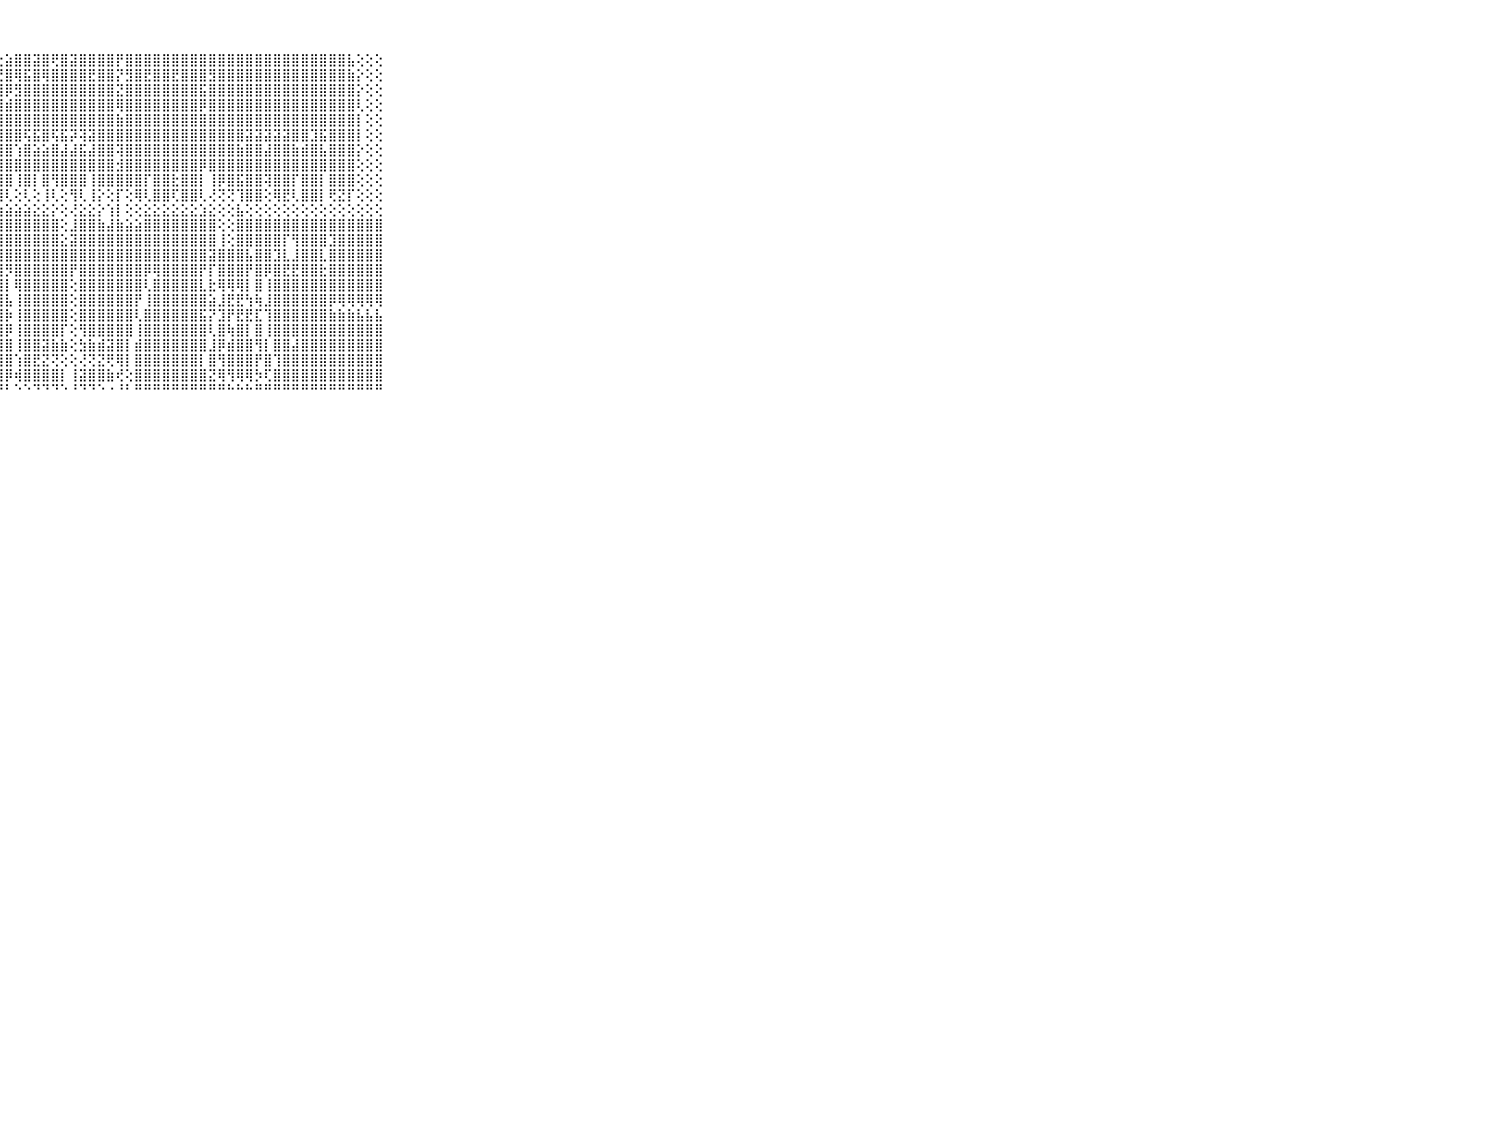

⠀⠀⠀⠀⠀⠀⠀⠀⠀⠀⠀⠀⠀⠀⠀⠀⠀⠀⠀⠀⠀⠀⠁⢕⠀⢅⢕⢕⣵⣿⣿⣽⣿⢟⣿⣽⣿⣿⣿⣿⡟⣿⣿⣿⣿⣿⣿⣿⣿⣿⣿⣿⣿⣿⣿⣿⣿⣿⣿⣿⣿⣿⣿⣿⣿⣧⢕⢕⢕⠀⠀⠀⠀⠀⠀⠀⠀⠀⠀⠀⠀
⠀⠀⠀⠀⠀⠀⠀⠀⠀⠀⠀⠀⠀⠀⠀⠀⠀⠀⠀⠀⠀⢄⢔⢕⢕⢐⢕⢜⣿⢿⣯⣿⢿⣿⣿⣿⣿⣟⣿⣿⡝⣻⣿⣟⣿⣿⣟⣿⣿⣿⣻⣿⣿⣿⣿⣿⣿⣿⣿⣿⣿⣿⣿⣿⣿⣷⡕⢕⢕⠀⠀⠀⠀⠀⠀⠀⠀⠀⠀⠀⠀
⠀⠀⠀⠀⠀⠀⠀⠀⠀⠀⠀⠀⠀⠀⠀⠀⠀⠀⠀⠀⠀⢕⢕⢕⢕⢕⢕⣻⡿⣻⣿⣿⣿⣿⣿⣿⣿⣿⣿⣿⣝⣿⣿⣿⣿⣿⣿⣿⣿⣯⣿⣿⣿⣿⣿⣿⣿⣿⣿⣿⣿⣿⣿⣿⣿⣿⡕⢕⢕⠀⠀⠀⠀⠀⠀⠀⠀⠀⠀⠀⠀
⠀⠀⠀⠀⠀⠀⠀⠀⠀⠀⠀⠀⠀⠀⠀⠀⠀⠀⠀⠀⠀⢕⢕⢕⢕⢕⢕⣿⣾⣿⣿⣿⣿⣿⣿⣿⣿⣿⣿⣿⢿⣿⣿⣿⣿⣿⣿⣿⣿⡿⣿⣿⣿⣿⣿⣿⣿⣿⣿⣿⣿⣿⣿⣿⣿⣿⢇⢕⢕⠀⠀⠀⠀⠀⠀⠀⠀⠀⠀⠀⠀
⠀⠀⠀⠀⠀⠀⠀⠀⠀⠀⠀⠀⠀⠀⠀⠀⠀⠀⠀⠀⠀⢕⢕⢕⢕⢕⢕⣾⣿⣿⣿⣿⣿⣿⣿⣿⣿⣿⣿⣿⣷⣿⣿⣿⣿⣿⣿⣿⣿⣿⣿⣿⣿⣿⣿⣿⣿⣿⣿⣿⣿⣿⣿⣿⣿⣿⡇⢕⢕⠀⠀⠀⠀⠀⠀⠀⠀⠀⠀⠀⠀
⠀⠀⠀⠀⠀⠀⠀⠀⠀⠀⠀⠀⠀⠀⠀⠀⠀⠀⠀⠀⠀⢕⢕⢕⢕⢕⢕⣿⣿⣿⢯⣯⣿⢯⣯⡽⢽⣽⣿⣿⣿⣿⣿⣿⣿⣿⣿⣿⣿⣿⣿⣿⣿⣿⣽⣽⣽⣽⣽⣿⣿⣹⣯⣿⣿⣿⡇⢕⢕⠀⠀⠀⠀⠀⠀⠀⠀⠀⠀⠀⠀
⠀⠀⠀⠀⠀⠀⠀⠀⠀⠀⠀⠀⠀⠀⠀⠀⠀⠀⠀⠀⢔⢕⢕⢕⢕⢕⢕⣿⣿⢱⣿⣵⣵⣿⣼⣼⣯⣼⣿⣿⢽⣿⣿⣿⣿⣿⣿⣿⣿⣿⣿⣿⣿⣷⣿⣿⣼⣿⣿⣷⣾⣿⣧⣿⣿⣿⡕⢕⢕⠀⠀⠀⠀⠀⠀⠀⠀⠀⠀⠀⠀
⠀⠀⠀⠀⠀⠀⠀⠀⠀⠀⠀⠀⠀⠀⠀⠀⠀⠀⠀⢄⢕⢕⢕⢕⢕⢕⢕⣿⣿⣿⣿⣿⣿⣿⣿⣿⣿⣿⣿⣿⣺⣿⣿⣿⣿⣿⣿⣿⣿⡿⣿⣿⣿⣿⣿⣿⣿⣿⣿⣿⣿⣿⣿⣿⣿⣿⢕⢕⢕⠀⠀⠀⠀⠀⠀⠀⠀⠀⠀⠀⠀
⠀⠀⠀⠀⠀⠀⠀⠀⠀⠀⠀⠀⠀⠀⠀⠀⠀⢄⢅⢕⢕⢕⢕⢕⢕⢕⢕⣿⣿⢸⣿⡇⣿⢻⣿⣿⣿⢸⣿⣿⣿⣿⣿⡏⣿⣿⣗⣿⣿⡇⢸⡿⣿⣯⣿⣿⢽⣿⣿⡏⣿⣿⡇⣿⣿⣿⢕⢕⢕⠀⠀⠀⠀⠀⠀⠀⠀⠀⠀⠀⠀
⠀⠀⠀⠀⠀⠀⠀⠀⠀⠀⠀⠀⠀⠀⠀⠀⠐⠕⢕⢕⢜⢇⢕⢕⢕⢕⢕⢿⢇⢕⢇⢕⢸⢇⢕⢻⢇⢸⡕⢕⡏⢕⢿⢇⣿⣿⢏⣿⣿⢇⢜⢝⢝⢹⣿⣿⢕⢿⣟⢇⣿⣿⡇⢟⣝⡏⢕⢕⢕⠀⠀⠀⠀⠀⠀⠀⠀⠀⠀⠀⠀
⠀⠀⠀⠀⠀⠀⠀⠀⠀⠀⠀⣴⣤⣤⣤⣤⣤⣤⣴⣥⣵⣵⣵⣵⣵⣵⣵⣵⣵⣵⣵⣕⣕⡕⢕⢜⣕⣕⡕⢱⡇⢕⢕⣕⣕⣕⣕⣕⣕⣱⣕⢕⢕⣧⢕⢕⢕⢕⢕⢕⢕⢕⢕⢕⢕⢕⢕⢕⢕⠀⠀⠀⠀⠀⠀⠀⠀⠀⠀⠀⠀
⠀⠀⠀⠀⠀⠀⠀⠀⠀⠀⠀⣿⣿⣿⣿⣿⣿⣿⣿⣿⣿⣿⣿⣿⣿⣿⣿⣿⣿⣿⣿⣿⣿⣿⢕⣸⣿⣿⣷⣼⣷⣵⣵⣿⣿⣿⣿⣿⣿⣿⣿⢕⢕⣿⣿⣿⣿⣿⣿⣿⣿⣿⣿⣿⣿⣿⣿⣿⣿⠀⠀⠀⠀⠀⠀⠀⠀⠀⠀⠀⠀
⠀⠀⠀⠀⠀⠀⠀⠀⠀⠀⠀⢻⣿⣟⣿⣿⡏⣿⣿⣿⢿⣿⣿⣿⣿⣿⣿⣿⣿⣿⣿⣿⣿⣿⣕⣽⣿⣿⣿⣿⣿⣿⣿⣿⣿⣿⣿⣿⣿⣿⣿⢸⢕⣿⣿⣿⣿⣿⡏⢻⣿⣿⣿⣹⣿⣿⣿⣿⣿⠀⠀⠀⠀⠀⠀⠀⠀⠀⠀⠀⠀
⠀⠀⠀⠀⠀⠀⠀⠀⠀⠀⠀⢜⢍⢟⢝⣟⣿⣿⣿⣿⣾⣿⣿⣿⣿⣿⣿⣿⣿⣿⣿⣿⣿⣿⣿⣿⣿⣿⣿⣿⣿⣿⣿⣿⣿⣿⣿⣿⣿⣿⣽⣿⣿⣿⣧⣿⣿⣹⣇⣸⣿⣿⣇⣿⣿⣿⣿⣿⣿⠀⠀⠀⠀⠀⠀⠀⠀⠀⠀⠀⠀
⠀⠀⠀⠀⠀⠀⠀⠀⠀⠀⠀⣜⣏⣕⣜⣽⣽⣿⣿⣿⣿⣿⣿⣿⣿⣿⣿⣿⡻⣿⣿⣿⣿⣿⣿⡟⣿⣿⣿⣿⣿⣿⣿⡿⢿⣿⣿⣿⣿⡟⡏⣿⣿⣿⡟⣿⡿⣿⣟⣟⣿⣿⣗⣿⣿⣿⣿⣿⣿⠀⠀⠀⠀⠀⠀⠀⠀⠀⠀⠀⠀
⠀⠀⠀⠀⠀⠀⠀⠀⠀⠀⠀⣿⣿⣿⣿⣿⣿⣿⣿⣿⣿⣿⣿⣿⡿⣿⡿⢿⡇⢿⣿⣿⣿⣿⣿⢕⣿⣿⣿⣿⣿⣿⣿⢇⣿⣿⣿⣿⣿⣇⣗⢿⢿⢿⡇⣿⢸⣿⣿⣿⣿⣿⣿⣿⣿⣿⣿⣿⣿⠀⠀⠀⠀⠀⠀⠀⠀⠀⠀⠀⠀
⠀⠀⠀⠀⠀⠀⠀⠀⠀⠀⠀⣿⣿⣿⣿⣿⣿⣿⣿⣿⣿⣿⣿⣿⣿⣿⣿⣿⣧⢸⣿⣿⣿⣿⣿⢕⣿⣿⣿⣿⣿⣿⡟⢸⣿⣿⣿⣿⣿⣿⣵⣸⣟⣟⢳⢷⣸⣿⣿⣿⣿⣿⣿⡿⢿⢿⢿⢿⢿⠀⠀⠀⠀⠀⠀⠀⠀⠀⠀⠀⠀
⠀⠀⠀⠀⠀⠀⠀⠀⠀⠀⠀⣿⣿⣿⣿⣿⣿⣿⣿⣿⣿⣿⣿⣿⣿⣿⣿⣿⡷⢸⣿⣿⣿⣿⣿⢕⣿⣿⣿⣿⣿⣿⢇⣿⣿⣿⣿⣿⣿⣯⡝⣹⡟⣟⣟⣏⢹⣿⣿⣿⣿⣿⣿⣷⣷⣷⣧⣧⣧⠀⠀⠀⠀⠀⠀⠀⠀⠀⠀⠀⠀
⠀⠀⠀⠀⠀⠀⠀⠀⠀⠀⠀⣿⣿⣿⣿⣿⡟⡟⣿⣿⣿⣿⣿⣿⣿⣿⣿⣿⡿⢸⣿⣿⣿⣿⡏⢕⢻⣿⣿⣿⣿⣿⢸⣿⣿⣿⣿⣿⣿⣿⢇⣿⢷⣿⡇⣿⢸⣿⣿⣿⣿⣿⣿⣿⣿⣿⣿⣿⣿⠀⠀⠀⠀⠀⠀⠀⠀⠀⠀⠀⠀
⠀⠀⠀⠀⠀⠀⠀⠀⠀⠀⠀⢝⢝⢝⣿⣿⣿⣧⣿⣿⣿⣿⣿⣿⣿⣿⣿⣿⣿⢸⣿⣿⣽⣷⣷⢕⣳⣷⣾⣽⣿⡇⣾⣿⣿⣿⣿⣿⣿⣿⣸⡿⣾⣿⣿⢻⡇⣿⣿⣼⣿⣿⣿⣿⣿⣿⣿⣿⣿⠀⠀⠀⠀⠀⠀⠀⠀⠀⠀⠀⠀
⠀⠀⠀⠀⠀⠀⠀⠀⠀⠀⠀⢕⣕⣾⣿⣿⣿⣿⣿⣿⣿⣿⣿⣿⣿⣿⣿⣿⣿⢱⣿⣟⣝⢝⢕⢕⢜⢝⣝⢟⢿⡇⣿⣿⣿⣿⣿⣿⣿⡇⣿⢻⣿⣿⣿⡟⣿⢹⣿⣿⣿⣿⣿⣿⣿⣿⣿⣿⣿⠀⠀⠀⠀⠀⠀⠀⠀⠀⠀⠀⠀
⠀⠀⠀⠀⠀⠀⠀⠀⠀⠀⠀⣿⣿⣿⣿⣿⣿⣿⣿⣿⣿⣿⣿⣿⣿⣿⣿⣿⡿⢾⣿⣿⣿⣿⡇⢸⣽⣿⣿⣷⢞⢕⣿⣿⣿⣿⣿⣿⣿⣿⣝⢿⢻⢿⢿⡳⢏⣿⣿⣿⣿⣿⣿⣿⣿⣿⣿⣿⣿⠀⠀⠀⠀⠀⠀⠀⠀⠀⠀⠀⠀
⠀⠀⠀⠀⠀⠀⠀⠀⠀⠀⠀⠛⠛⠛⠛⠛⠛⠛⠛⠛⠛⠛⠛⠛⠛⠛⠛⠛⠃⠑⠑⠙⠙⠙⠑⠘⠙⠙⠑⠐⠘⠃⠛⠛⠛⠛⠛⠛⠛⠛⠛⠛⠓⠓⠓⠛⠛⠛⠛⠛⠛⠛⠛⠛⠛⠛⠛⠛⠛⠀⠀⠀⠀⠀⠀⠀⠀⠀⠀⠀⠀